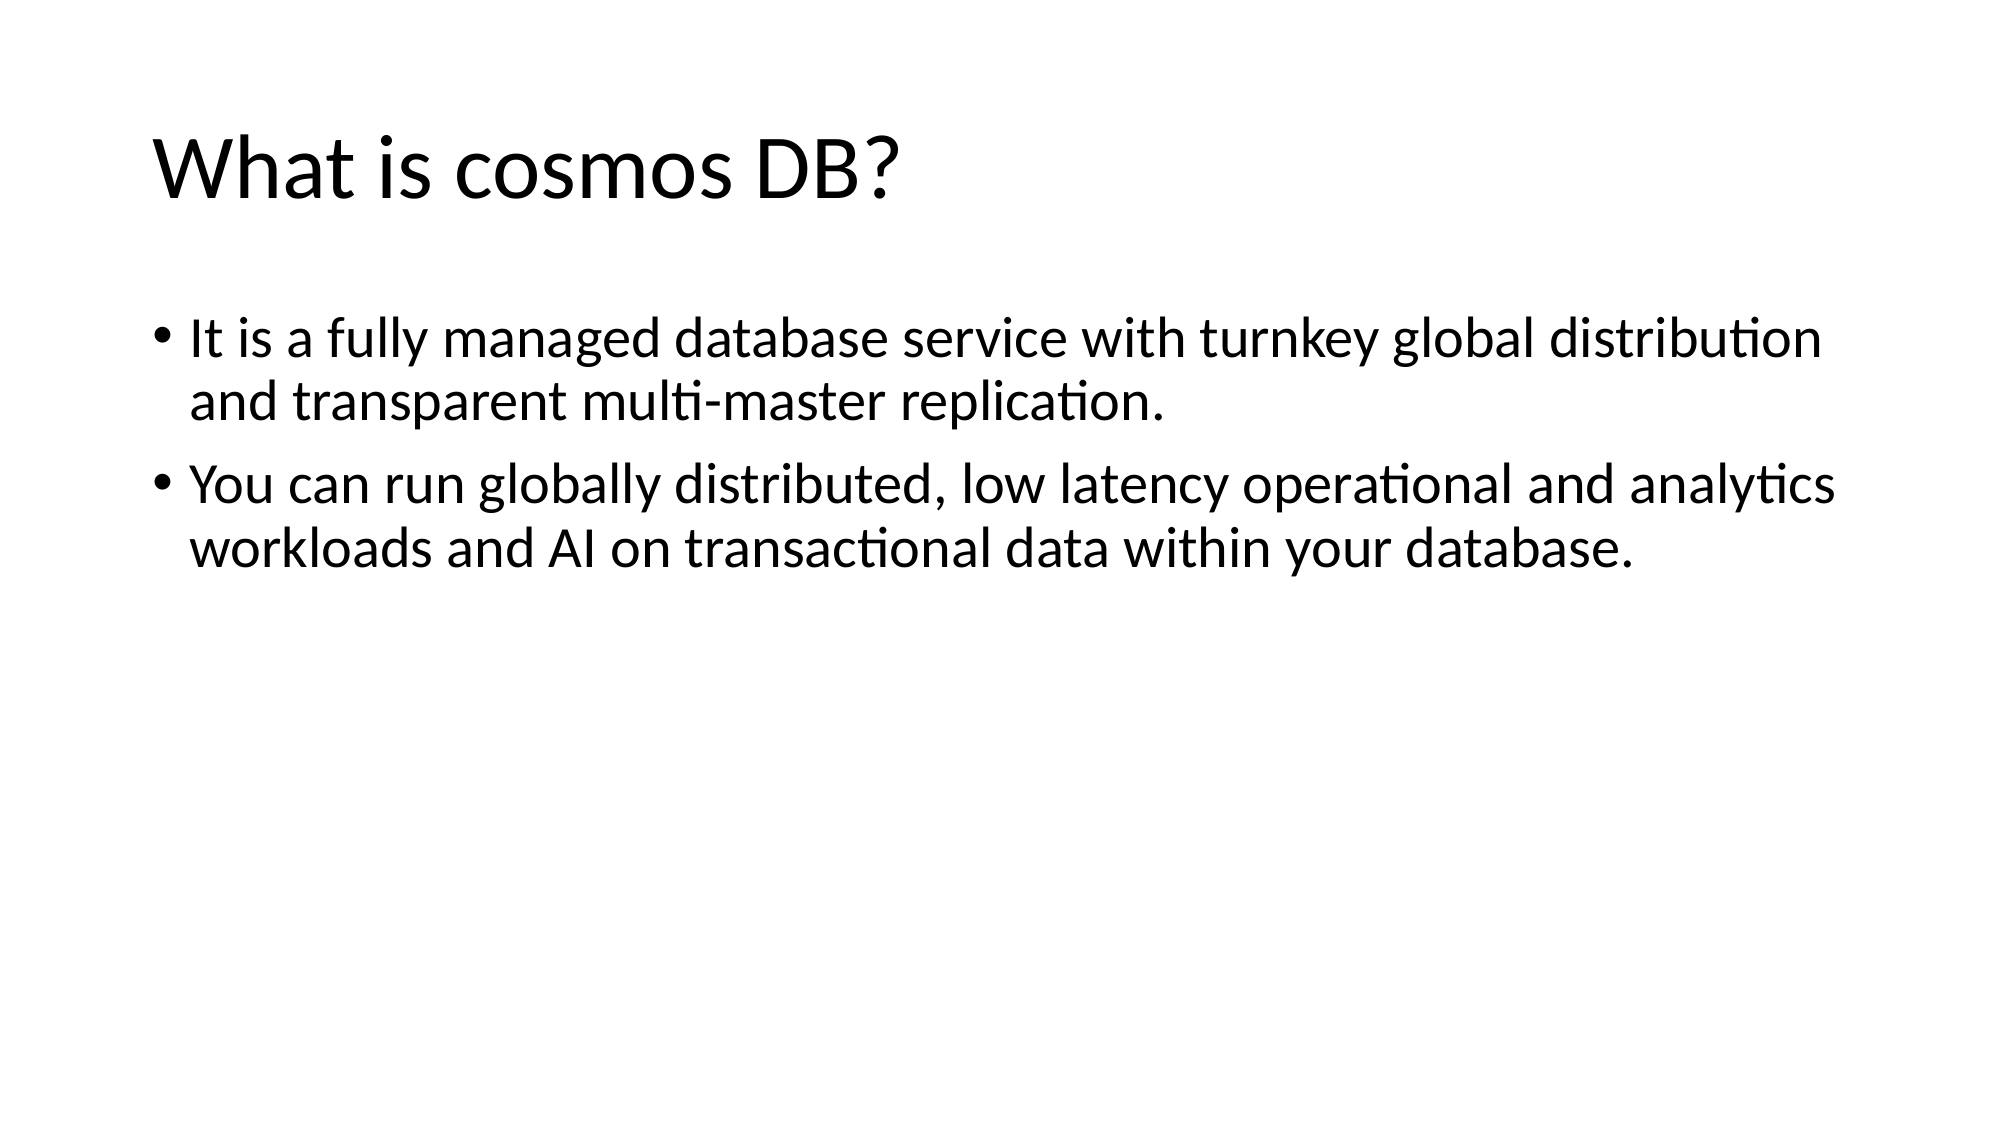

# What is cosmos DB?
It is a fully managed database service with turnkey global distribution and transparent multi-master replication.
You can run globally distributed, low latency operational and analytics workloads and AI on transactional data within your database.